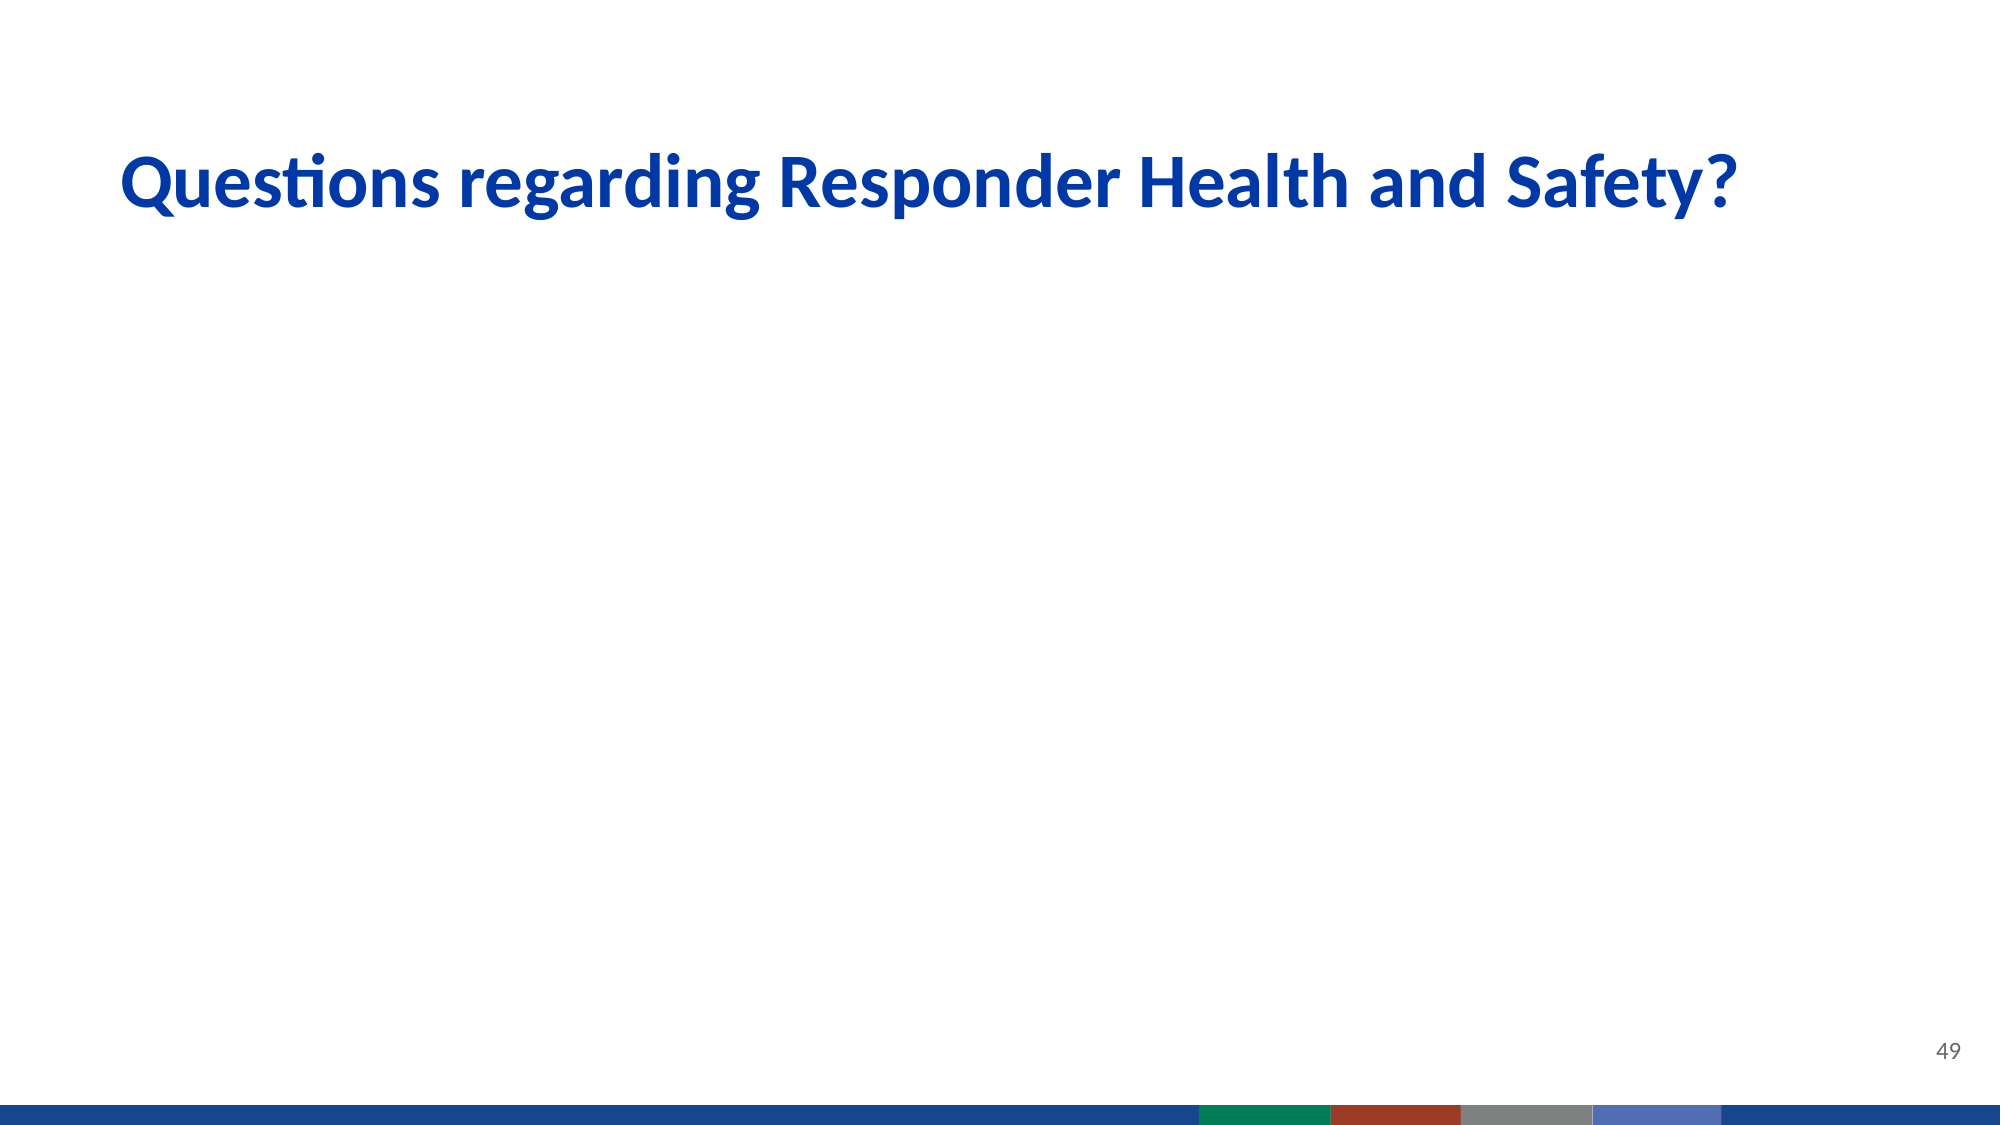

# Questions regarding Responder Health and Safety?
49